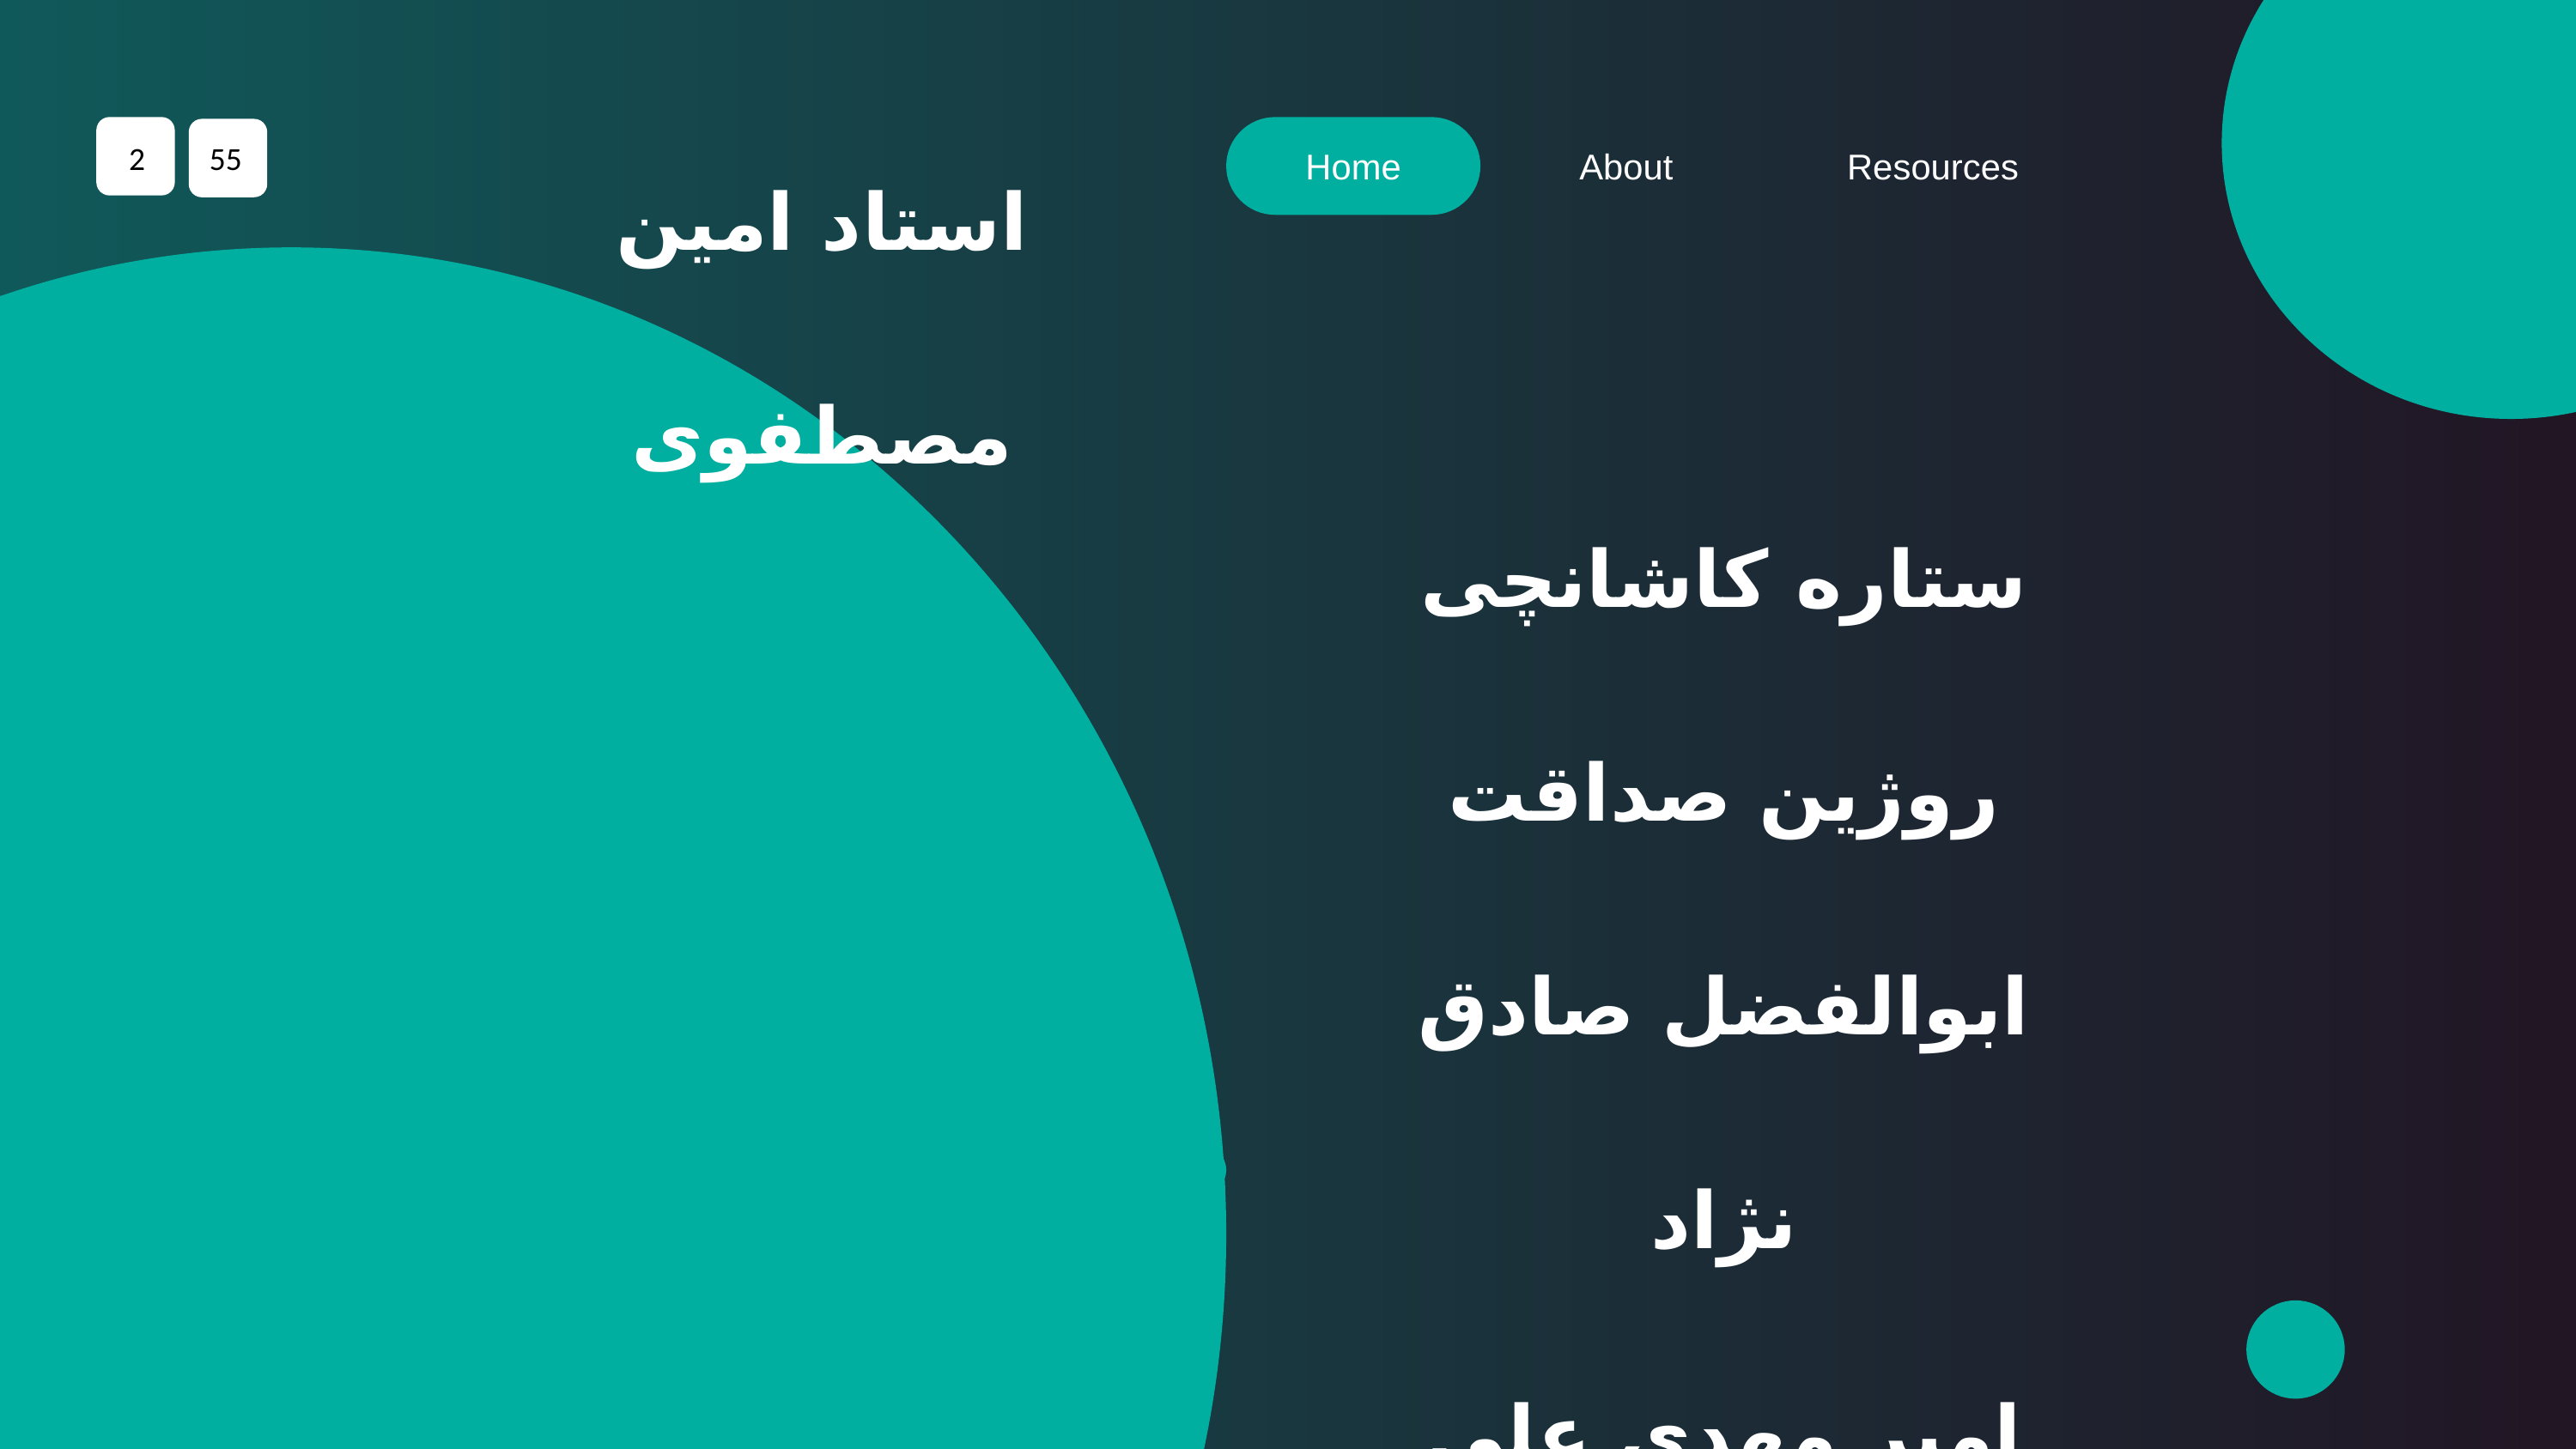

استاد امین مصطفوی

2
55
Home
About
Resources

ستاره کاشانچی
روژین صداقت
ابوالفضل صادق نژاد
امیر مهدی علی نوری

Start Slide